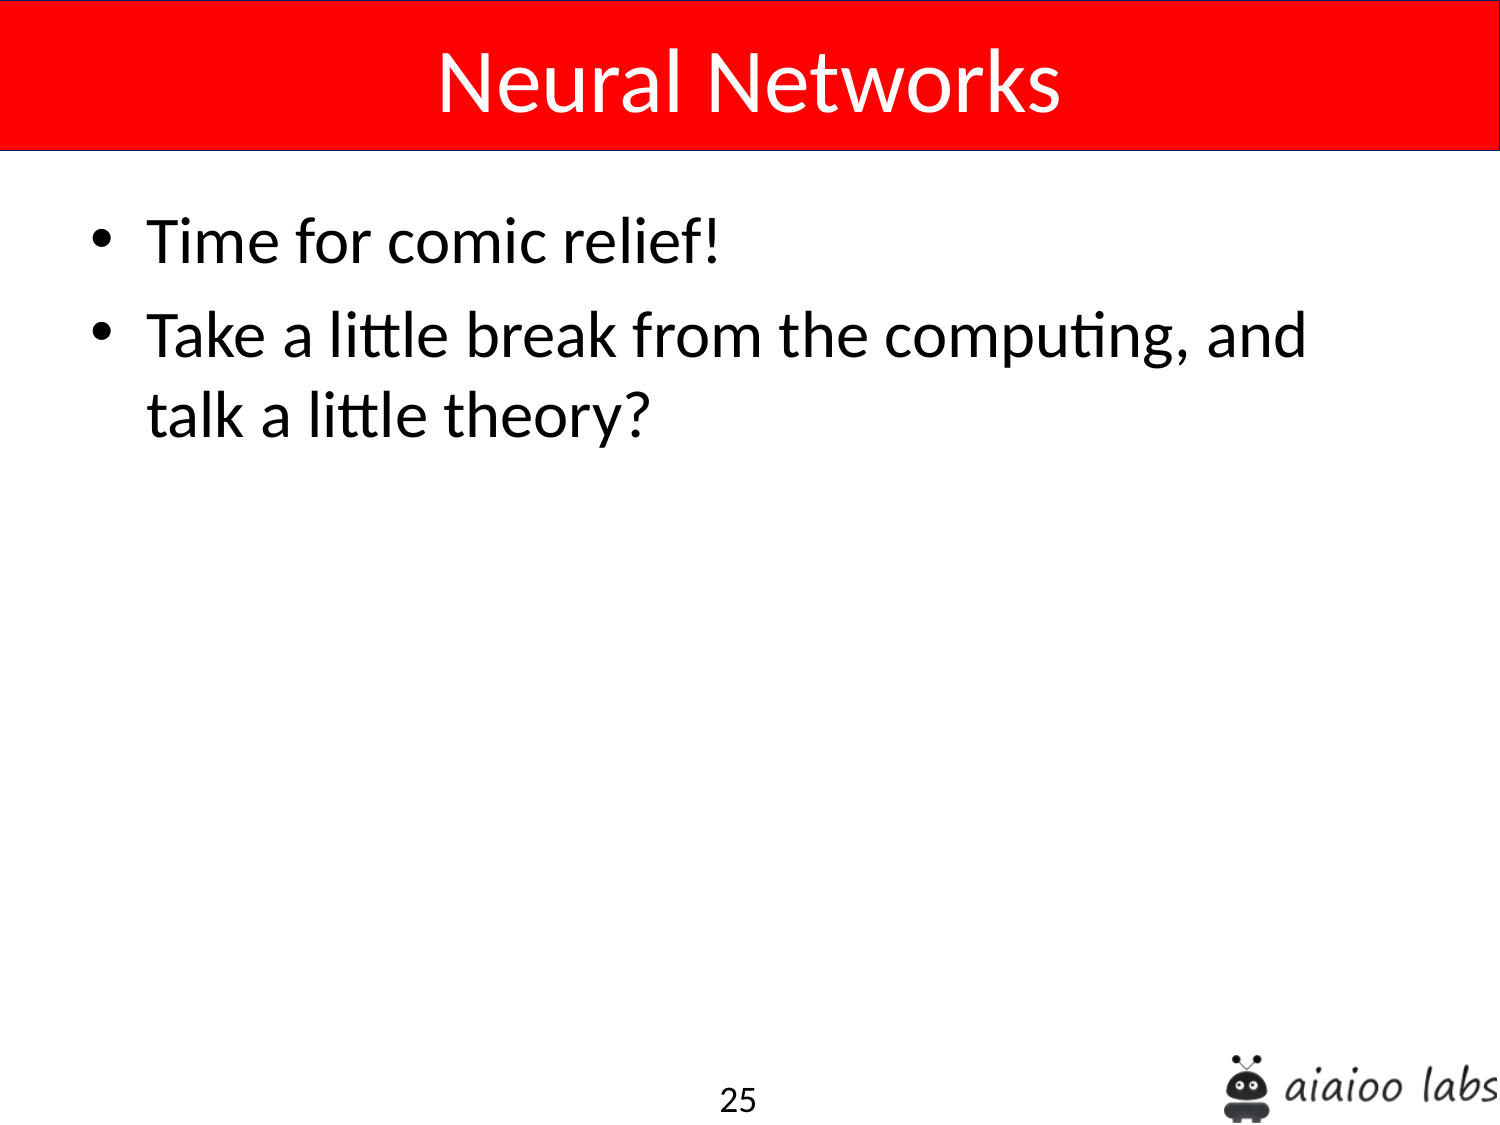

Neural Networks
Time for comic relief!
Take a little break from the computing, and talk a little theory?